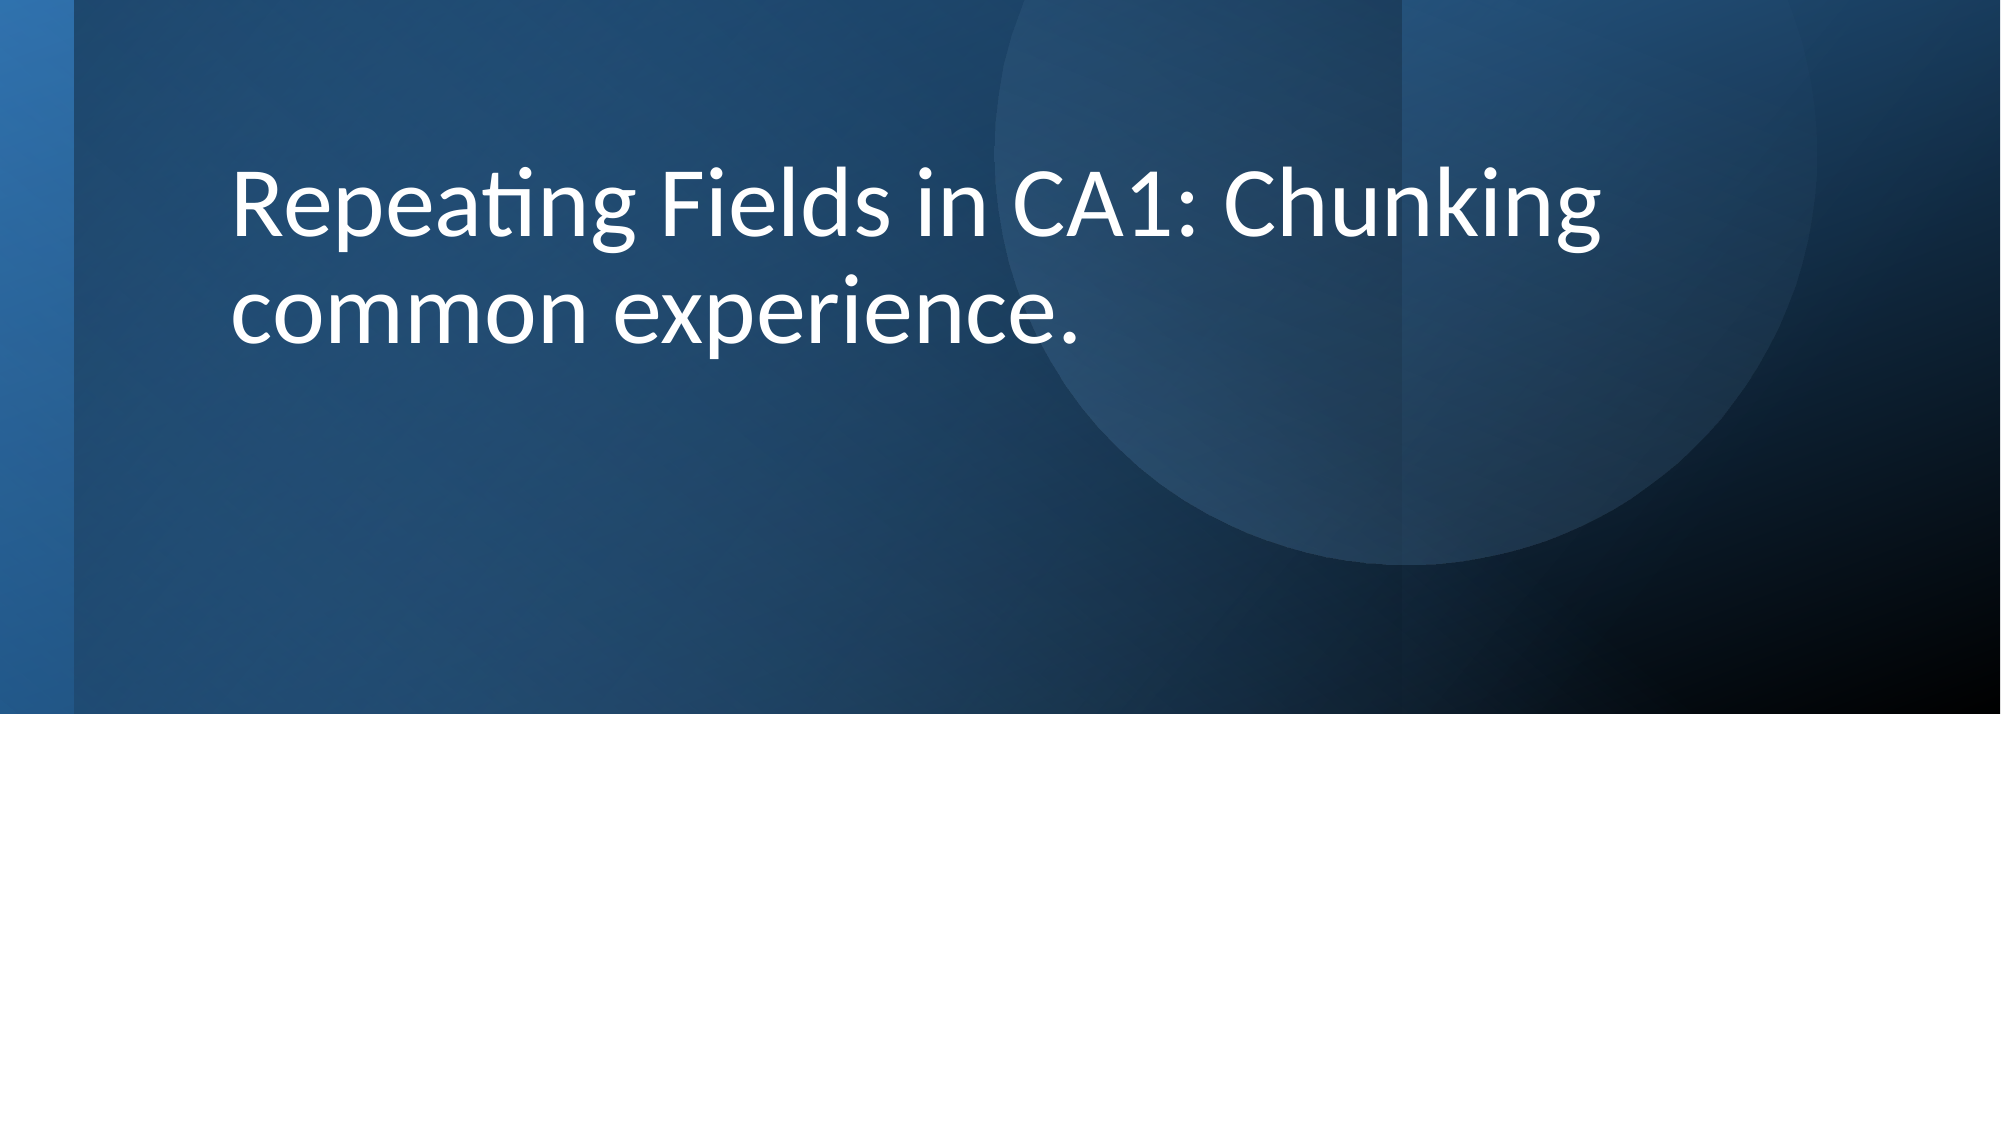

# Repeating Fields in CA1: Chunking common experience.